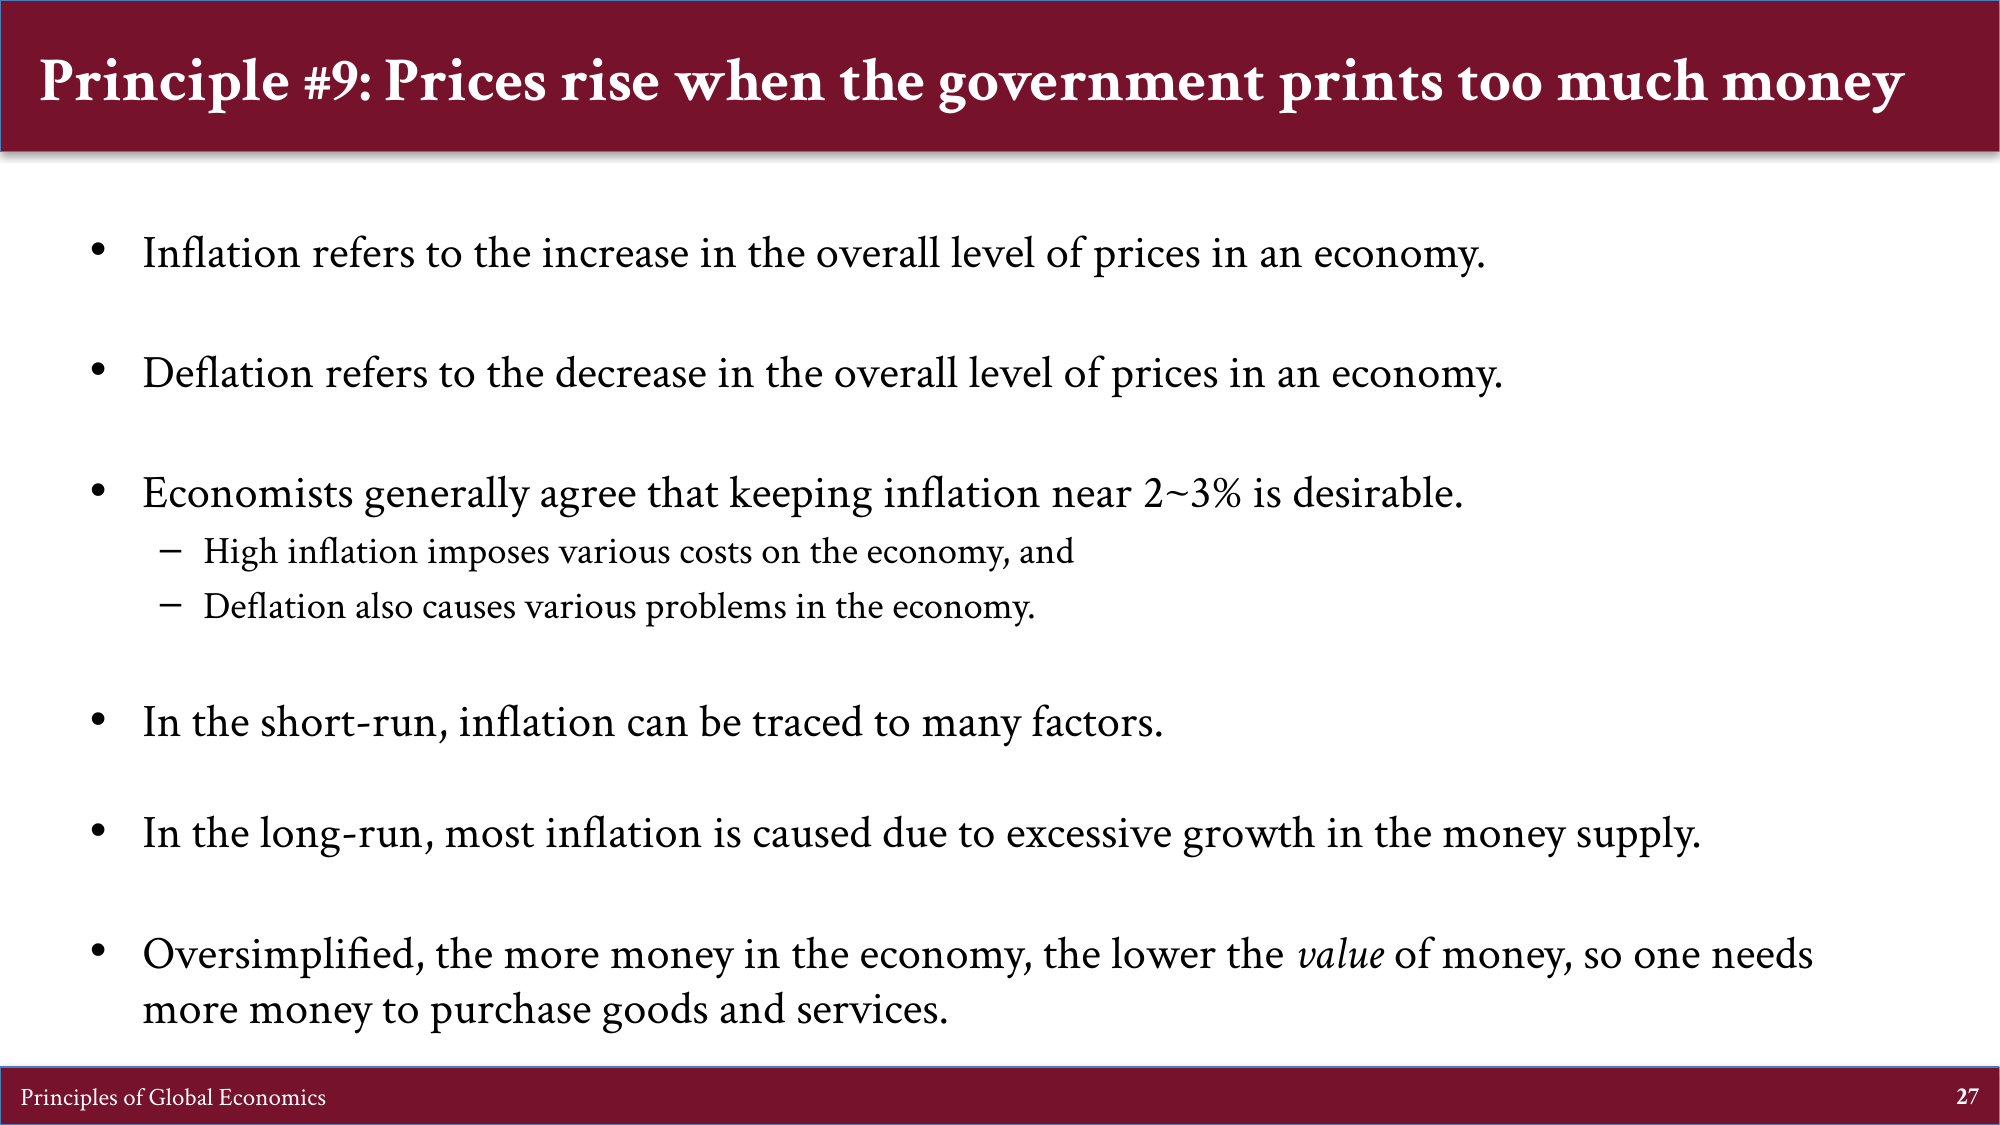

# Principle #9: Prices rise when the government prints too much money
Inflation refers to the increase in the overall level of prices in an economy.

Deflation refers to the decrease in the overall level of prices in an economy.

Economists generally agree that keeping inflation near 2~3% is desirable.
High inflation imposes various costs on the economy, and
Deflation also causes various problems in the economy.

In the short-run, inflation can be traced to many factors.

In the long-run, most inflation is caused due to excessive growth in the money supply.

Oversimplified, the more money in the economy, the lower the value of money, so one needs more money to purchase goods and services.

 Principles of Global Economics
27